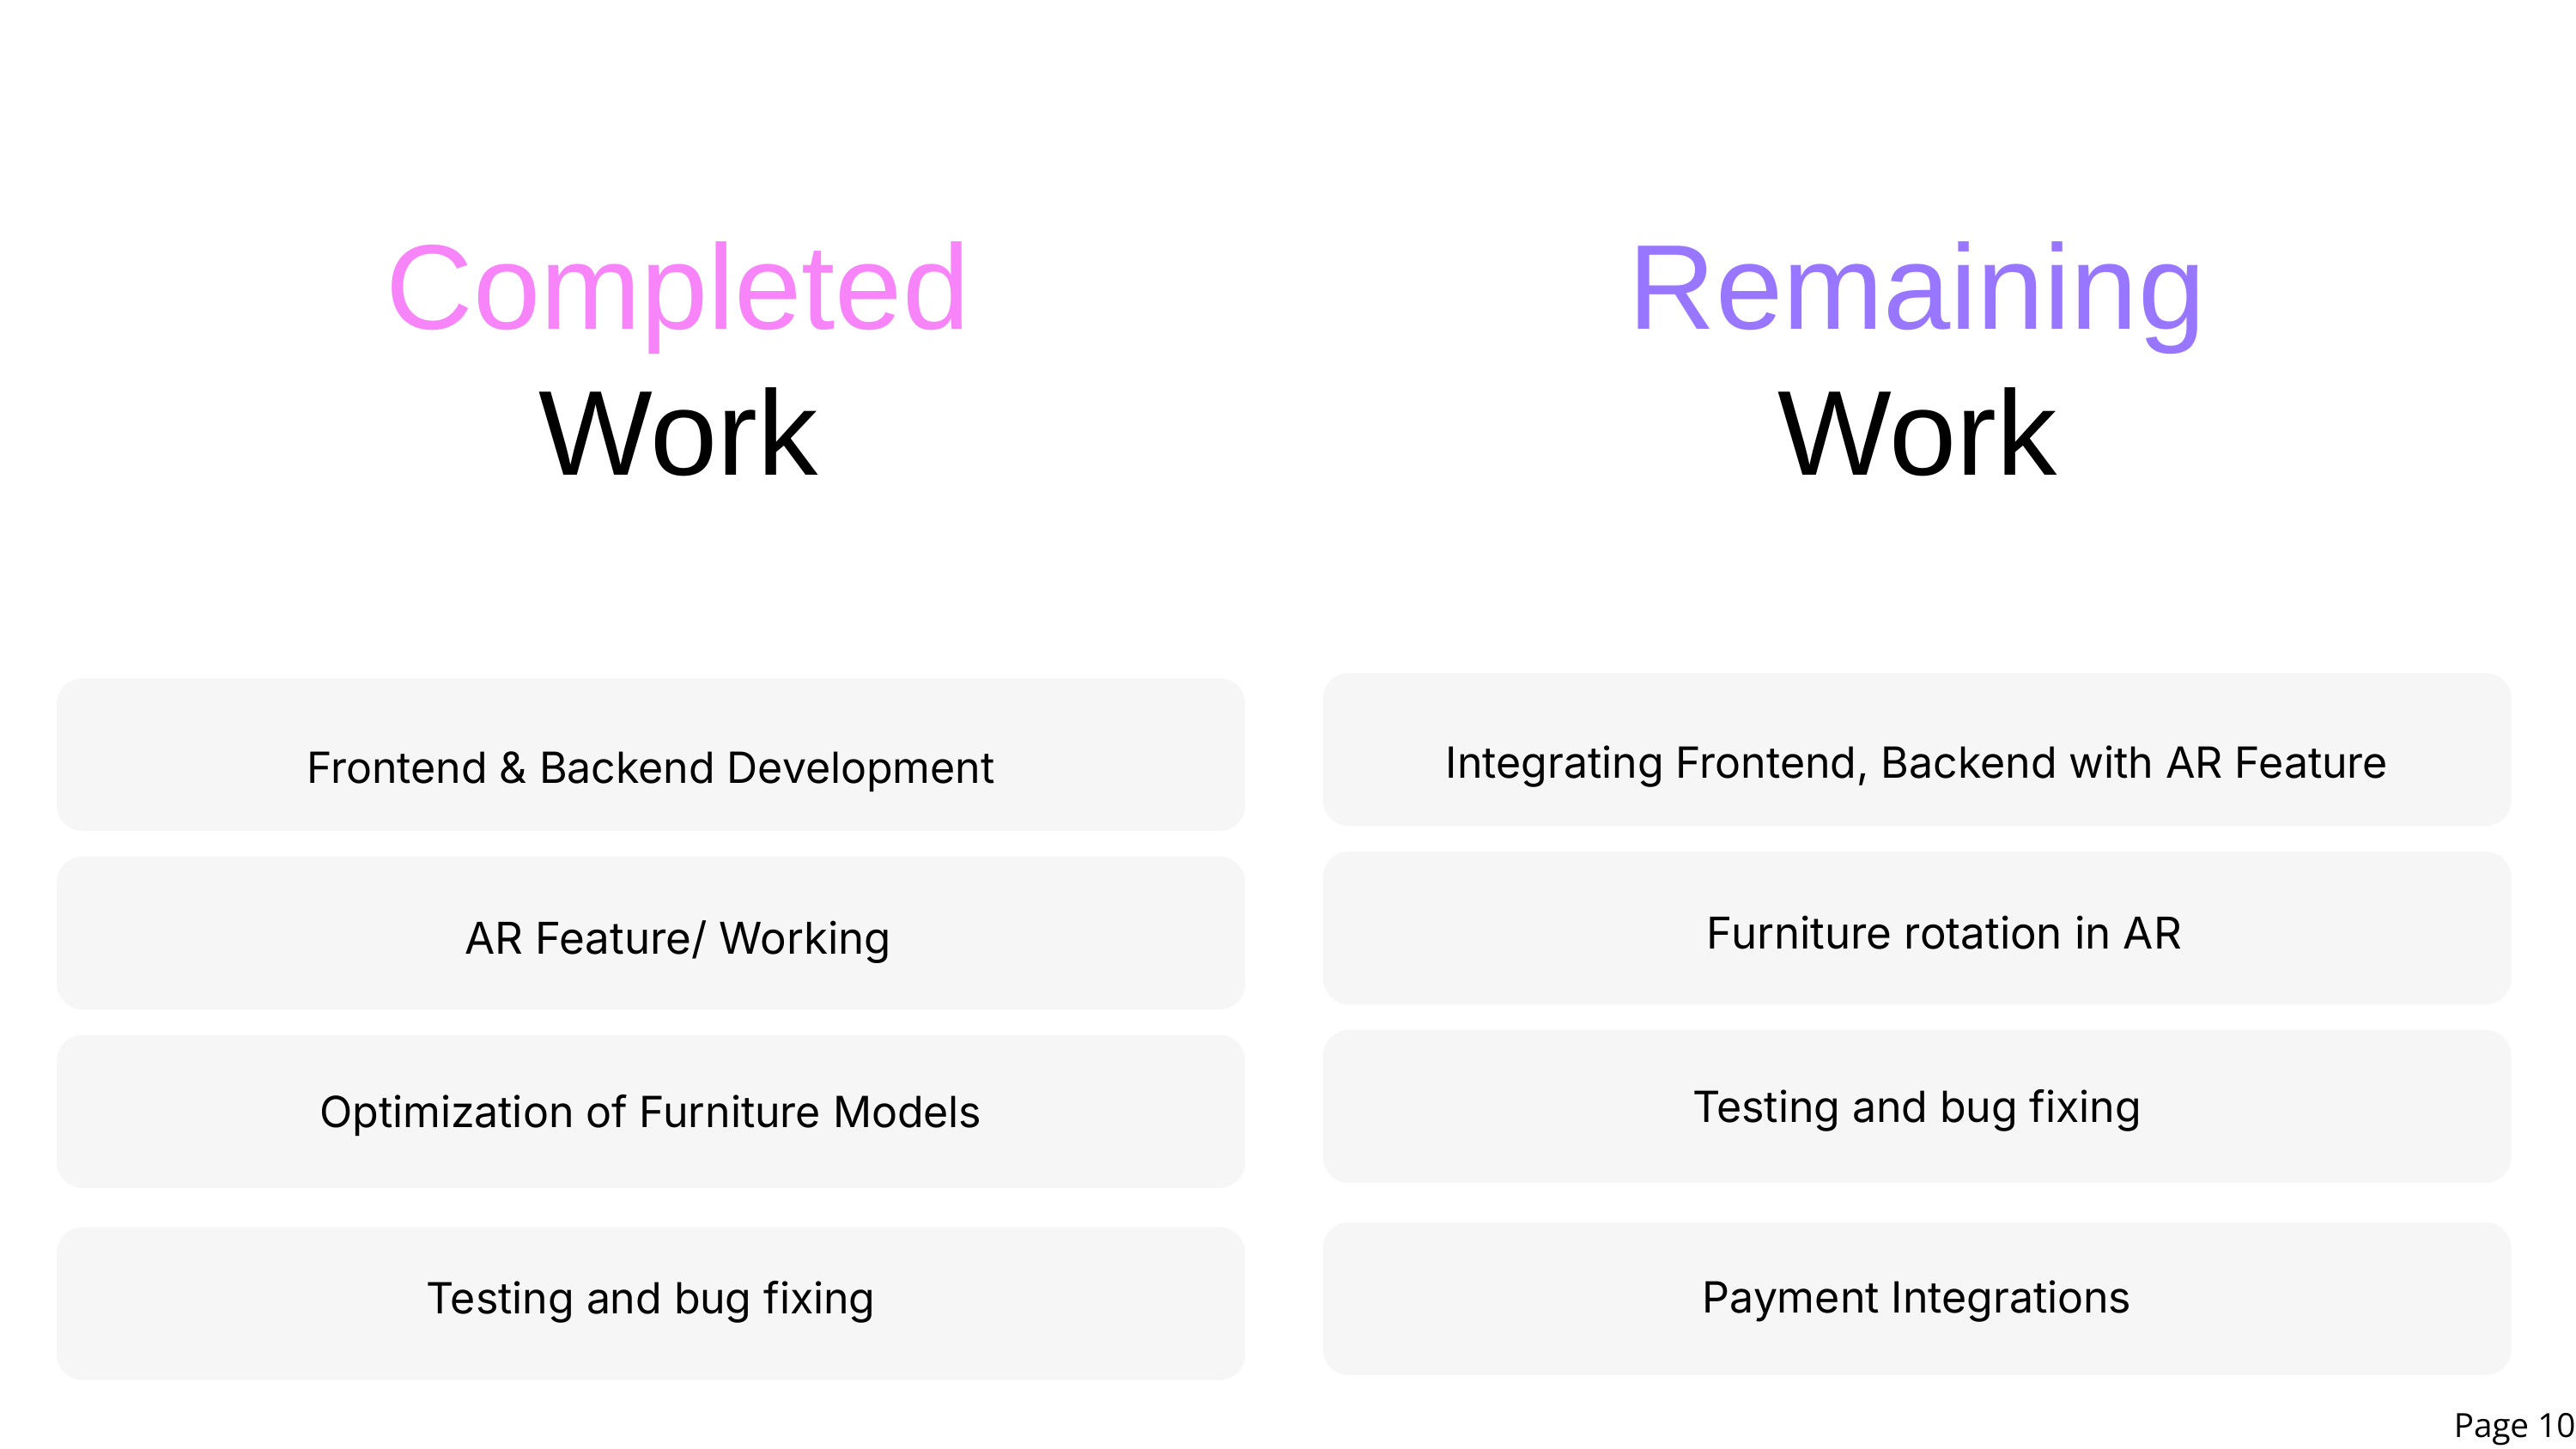

Completed
Work
Remaining
Work
| Integrating Frontend, Backend with AR Feature |
| --- |
|  |
| Testing and bug fixing |
| Payment Integrations |

| Frontend & Backend Development |
| --- |
|  |
| Optimization of Furniture Models |
| Testing and bug fixing |

Furniture rotation in AR
AR Feature/ Working

Page 10